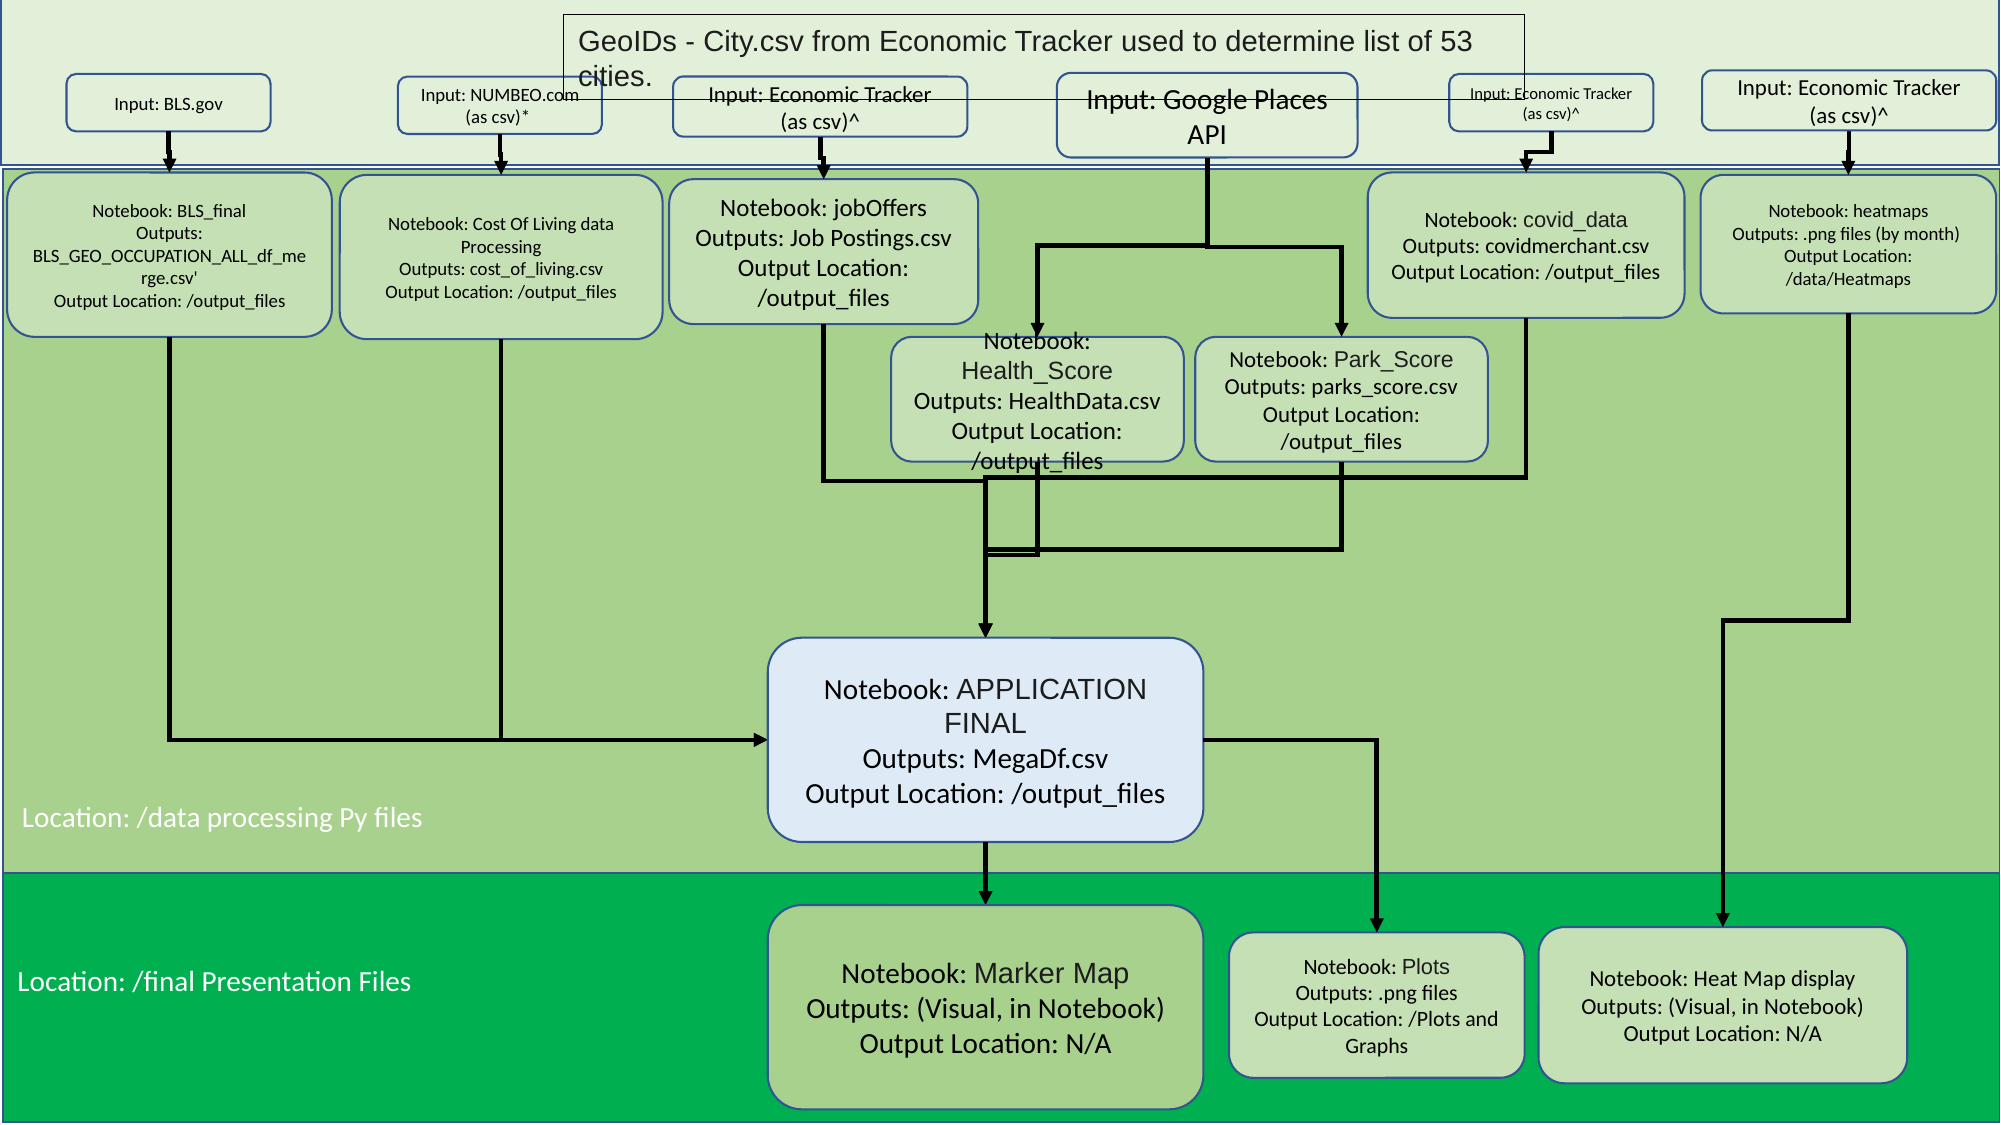

GeoIDs - City.csv from Economic Tracker used to determine list of 53 cities.
Input: Economic Tracker
(as csv)^
Input: Google Places API
Input: BLS.gov
Input: Economic Tracker
(as csv)^
Input: NUMBEO.com (as csv)*
Input: Economic Tracker
(as csv)^

Notebook: covid_data
Outputs: covidmerchant.csv
Output Location: /output_files
Notebook: BLS_final
Outputs: BLS_GEO_OCCUPATION_ALL_df_merge.csv'
Output Location: /output_files
Notebook: Cost Of Living data Processing
Outputs: cost_of_living.csv
Output Location: /output_files
Notebook: heatmaps
Outputs: .png files (by month)
Output Location: /data/Heatmaps
Notebook: jobOffers
Outputs: Job Postings.csv
Output Location: /output_files
Notebook: Health_Score
Outputs: HealthData.csv
Output Location: /output_files
Notebook: Park_Score
Outputs: parks_score.csv
Output Location: /output_files
Notebook: APPLICATION FINAL
Outputs: MegaDf.csv
Output Location: /output_files
Location: /data processing Py files

Notebook: Marker Map
Outputs: (Visual, in Notebook)
Output Location: N/A
Notebook: Heat Map display
Outputs: (Visual, in Notebook)
Output Location: N/A
Notebook: Plots
Outputs: .png files
Output Location: /Plots and Graphs
Location: /final Presentation Files